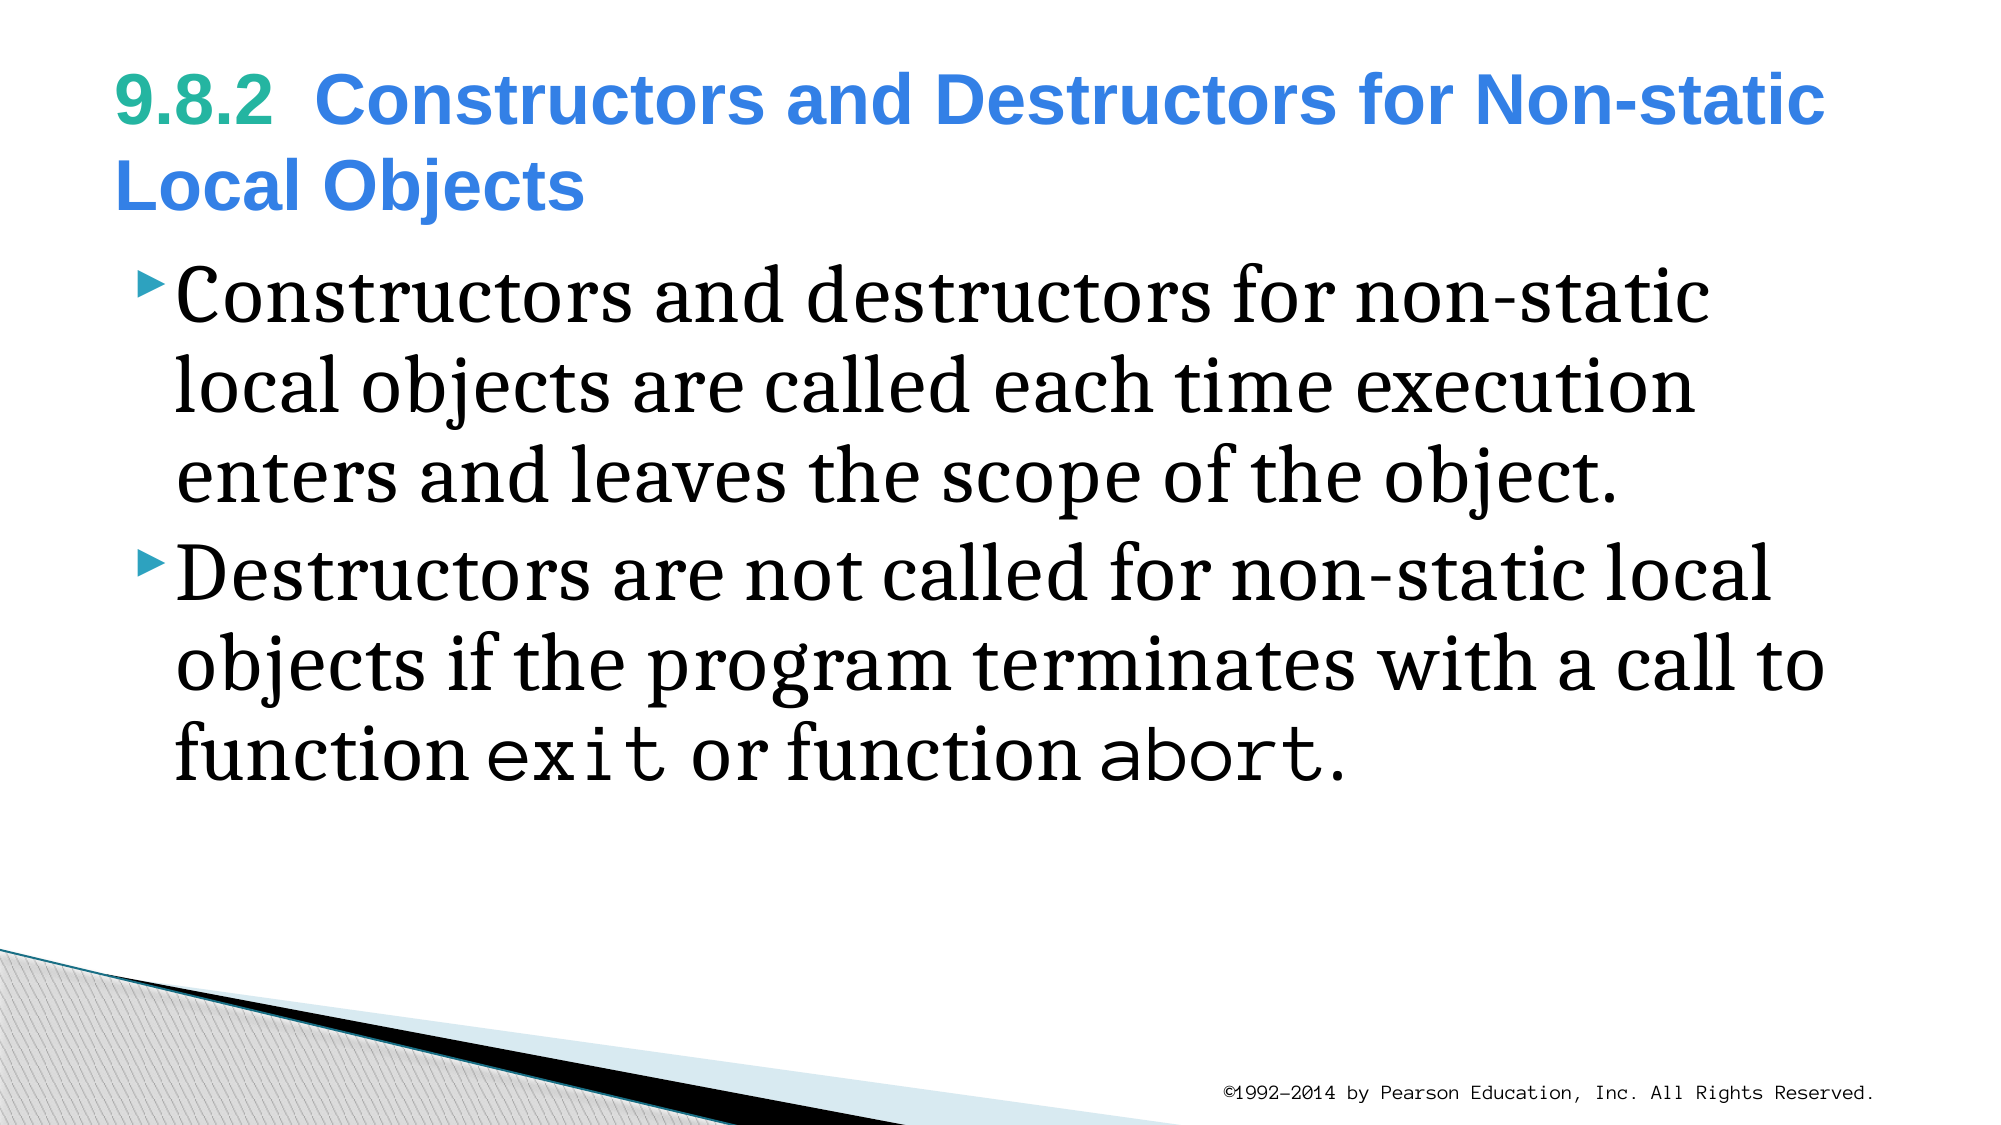

# 9.8.2  Constructors and Destructors for Non-static Local Objects
Constructors and destructors for non-static local objects are called each time execution enters and leaves the scope of the object.
Destructors are not called for non-static local objects if the program terminates with a call to function exit or function abort.
©1992-2014 by Pearson Education, Inc. All Rights Reserved.